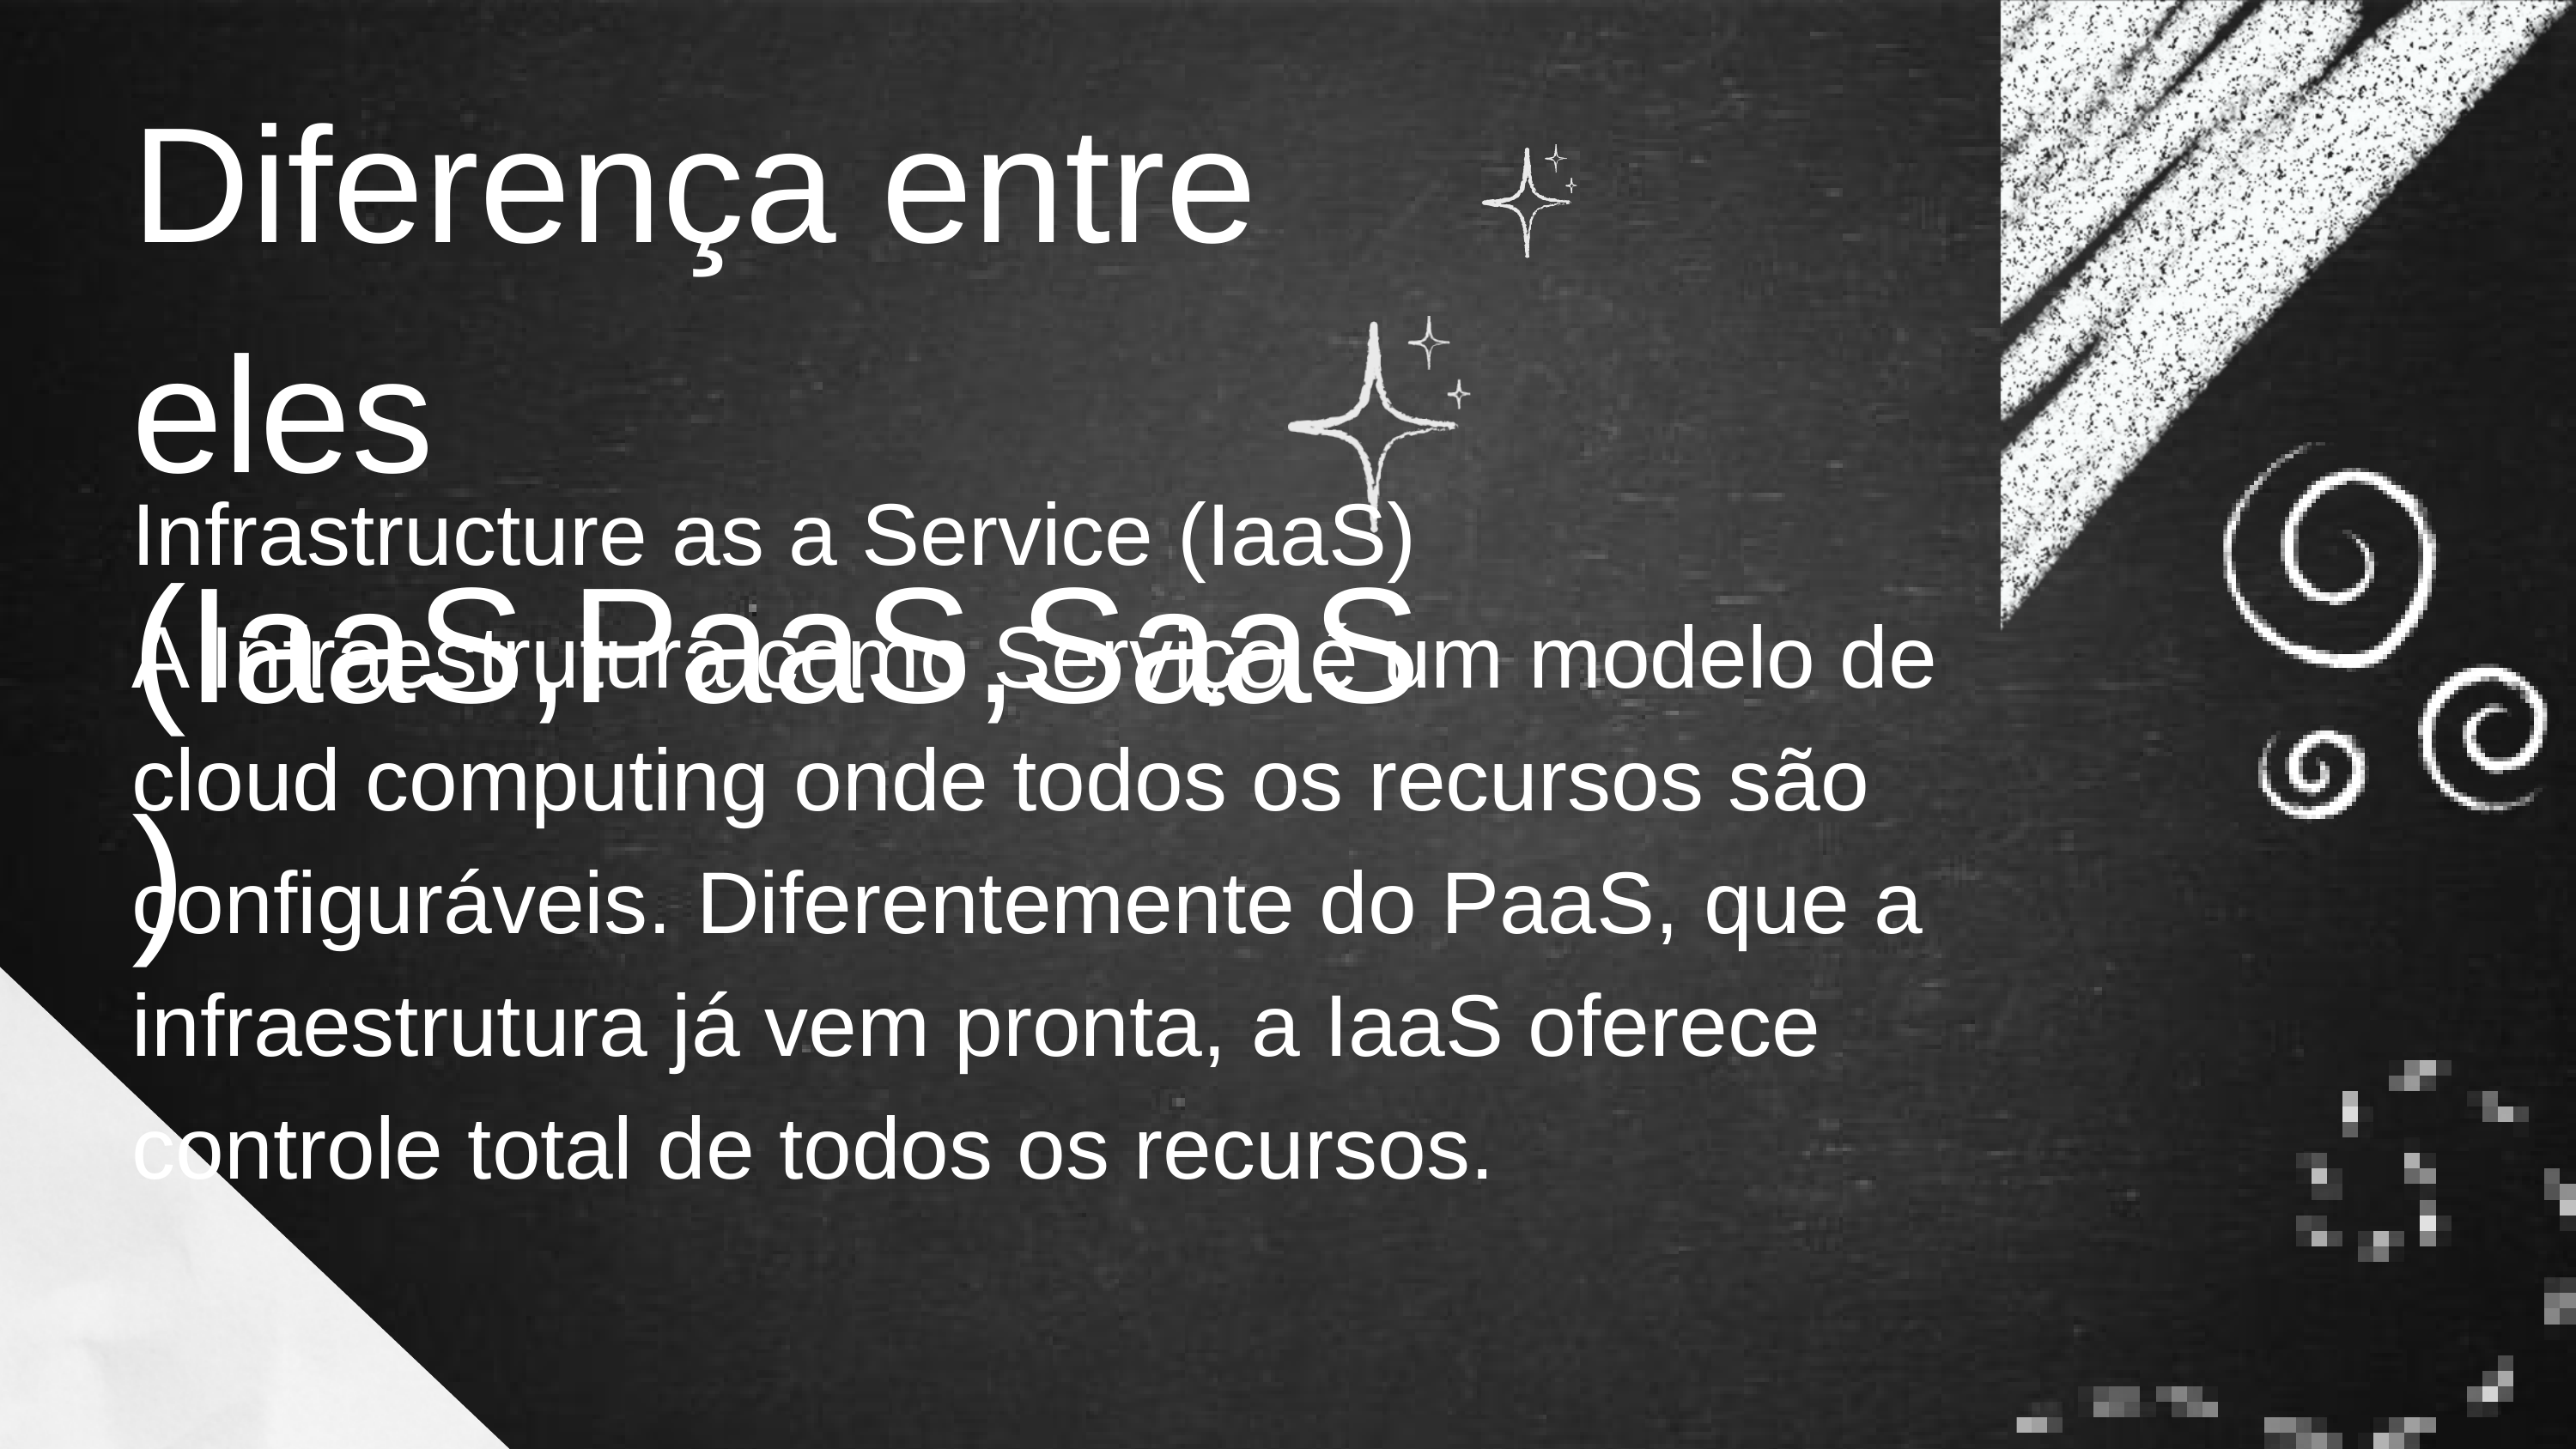

Diferença entre eles (IaaS,PaaS,SaaS)

Infrastructure as a Service (IaaS)
A Infraestrutura como Serviço é um modelo de cloud computing onde todos os recursos são configuráveis. Diferentemente do PaaS, que a infraestrutura já vem pronta, a IaaS oferece controle total de todos os recursos.